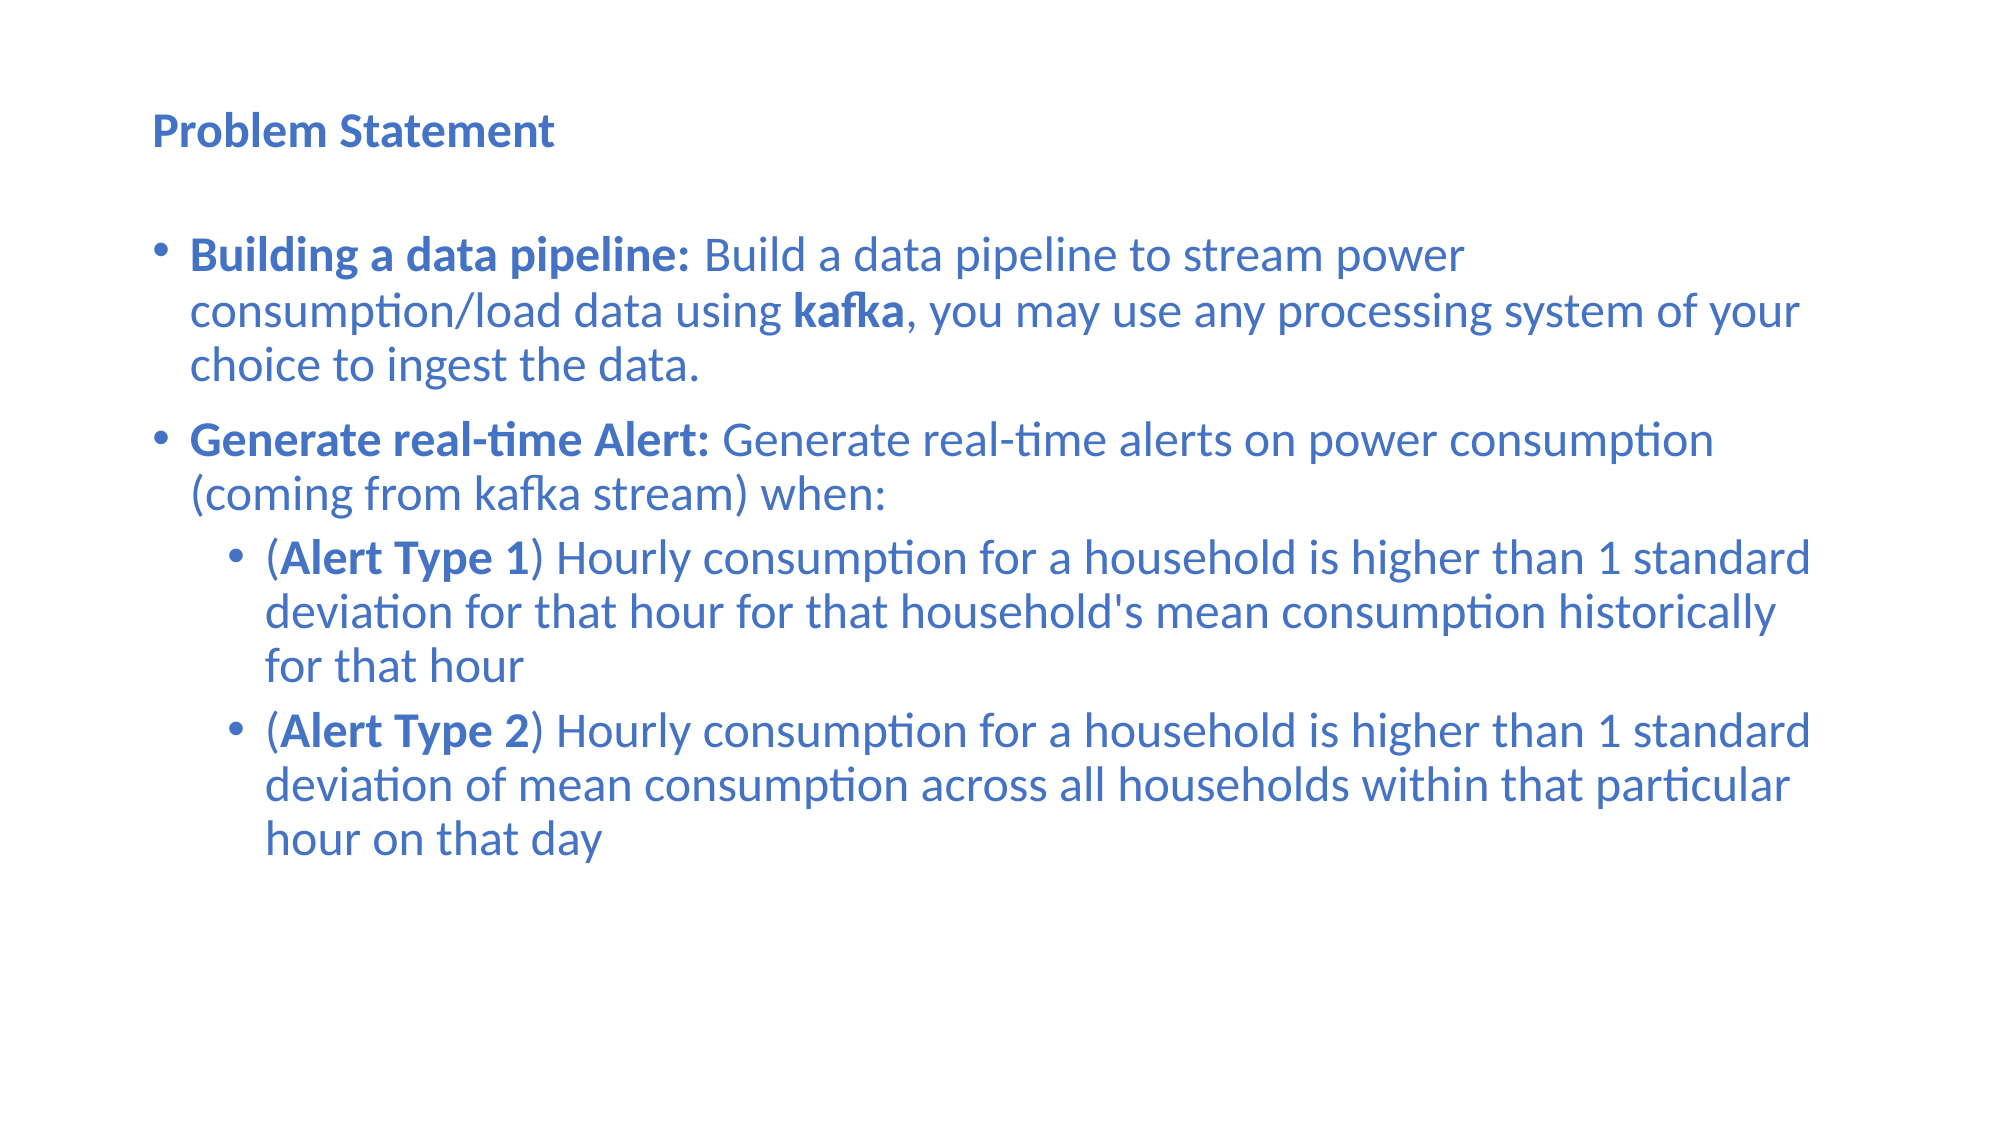

# Problem Statement
Building a data pipeline: Build a data pipeline to stream power consumption/load data using kafka, you may use any processing system of your choice to ingest the data.
Generate real-time Alert: Generate real-time alerts on power consumption (coming from kafka stream) when:
(Alert Type 1) Hourly consumption for a household is higher than 1 standard deviation for that hour for that household's mean consumption historically for that hour
(Alert Type 2) Hourly consumption for a household is higher than 1 standard deviation of mean consumption across all households within that particular hour on that day